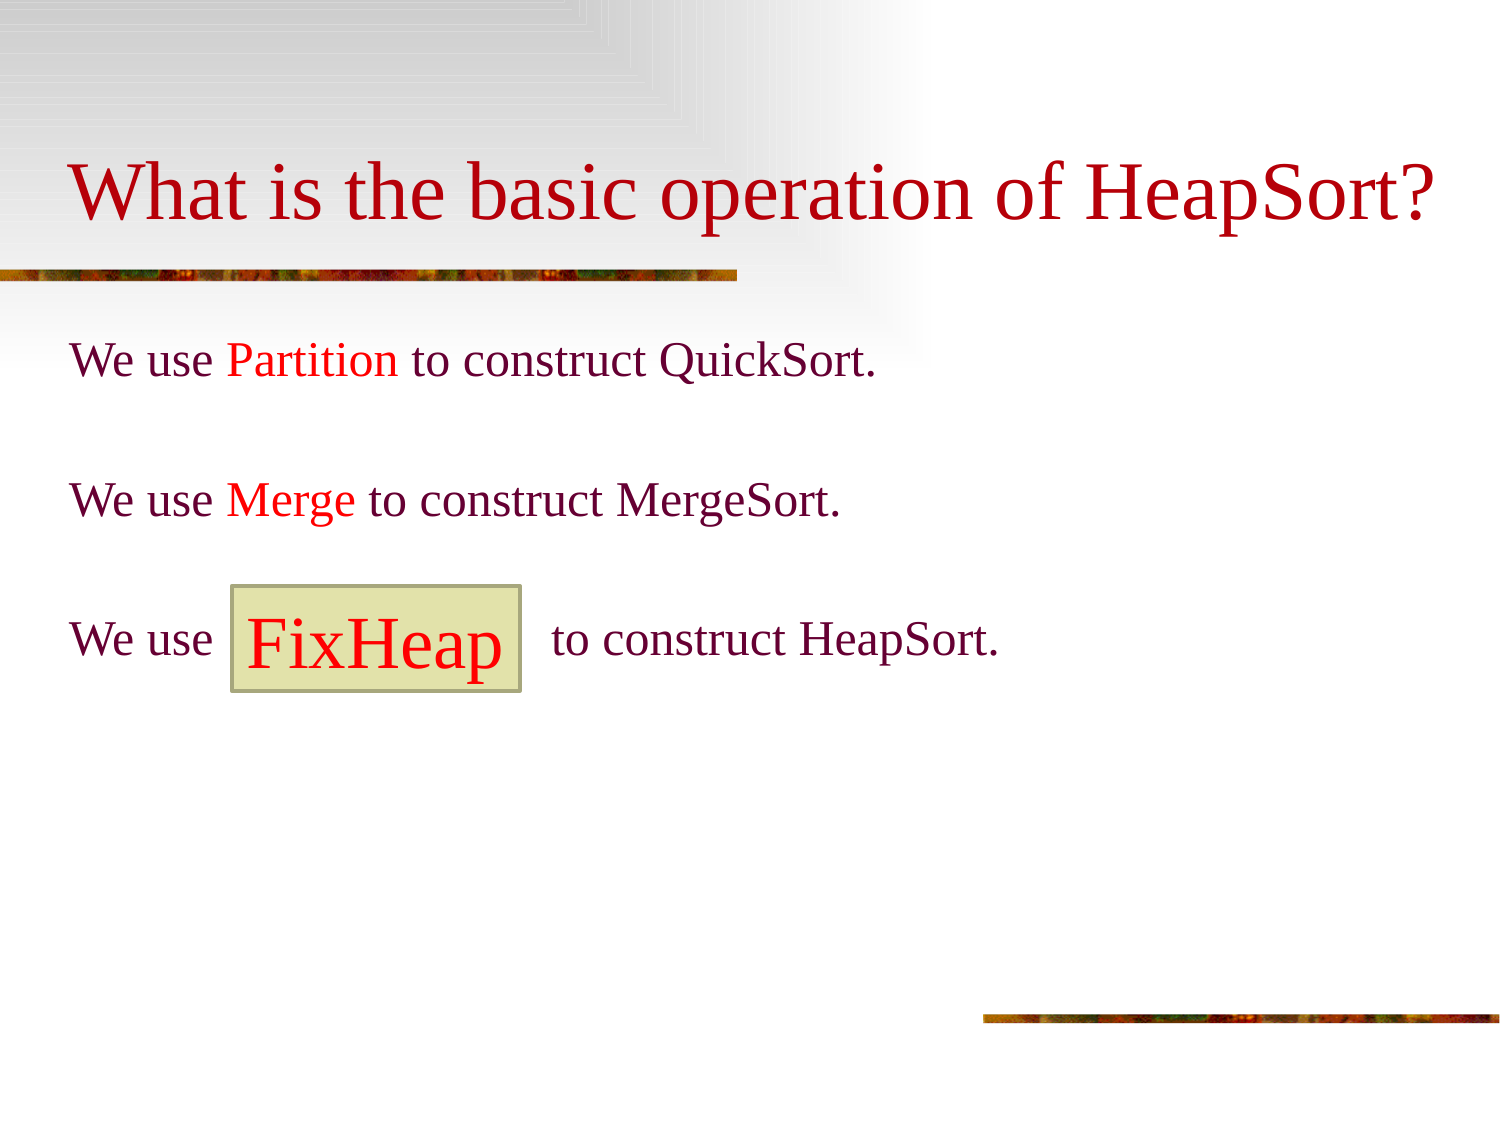

# What is the basic operation of HeapSort?
We use Partition to construct QuickSort.

We use Merge to construct MergeSort.

We use                           to construct HeapSort.
FixHeap